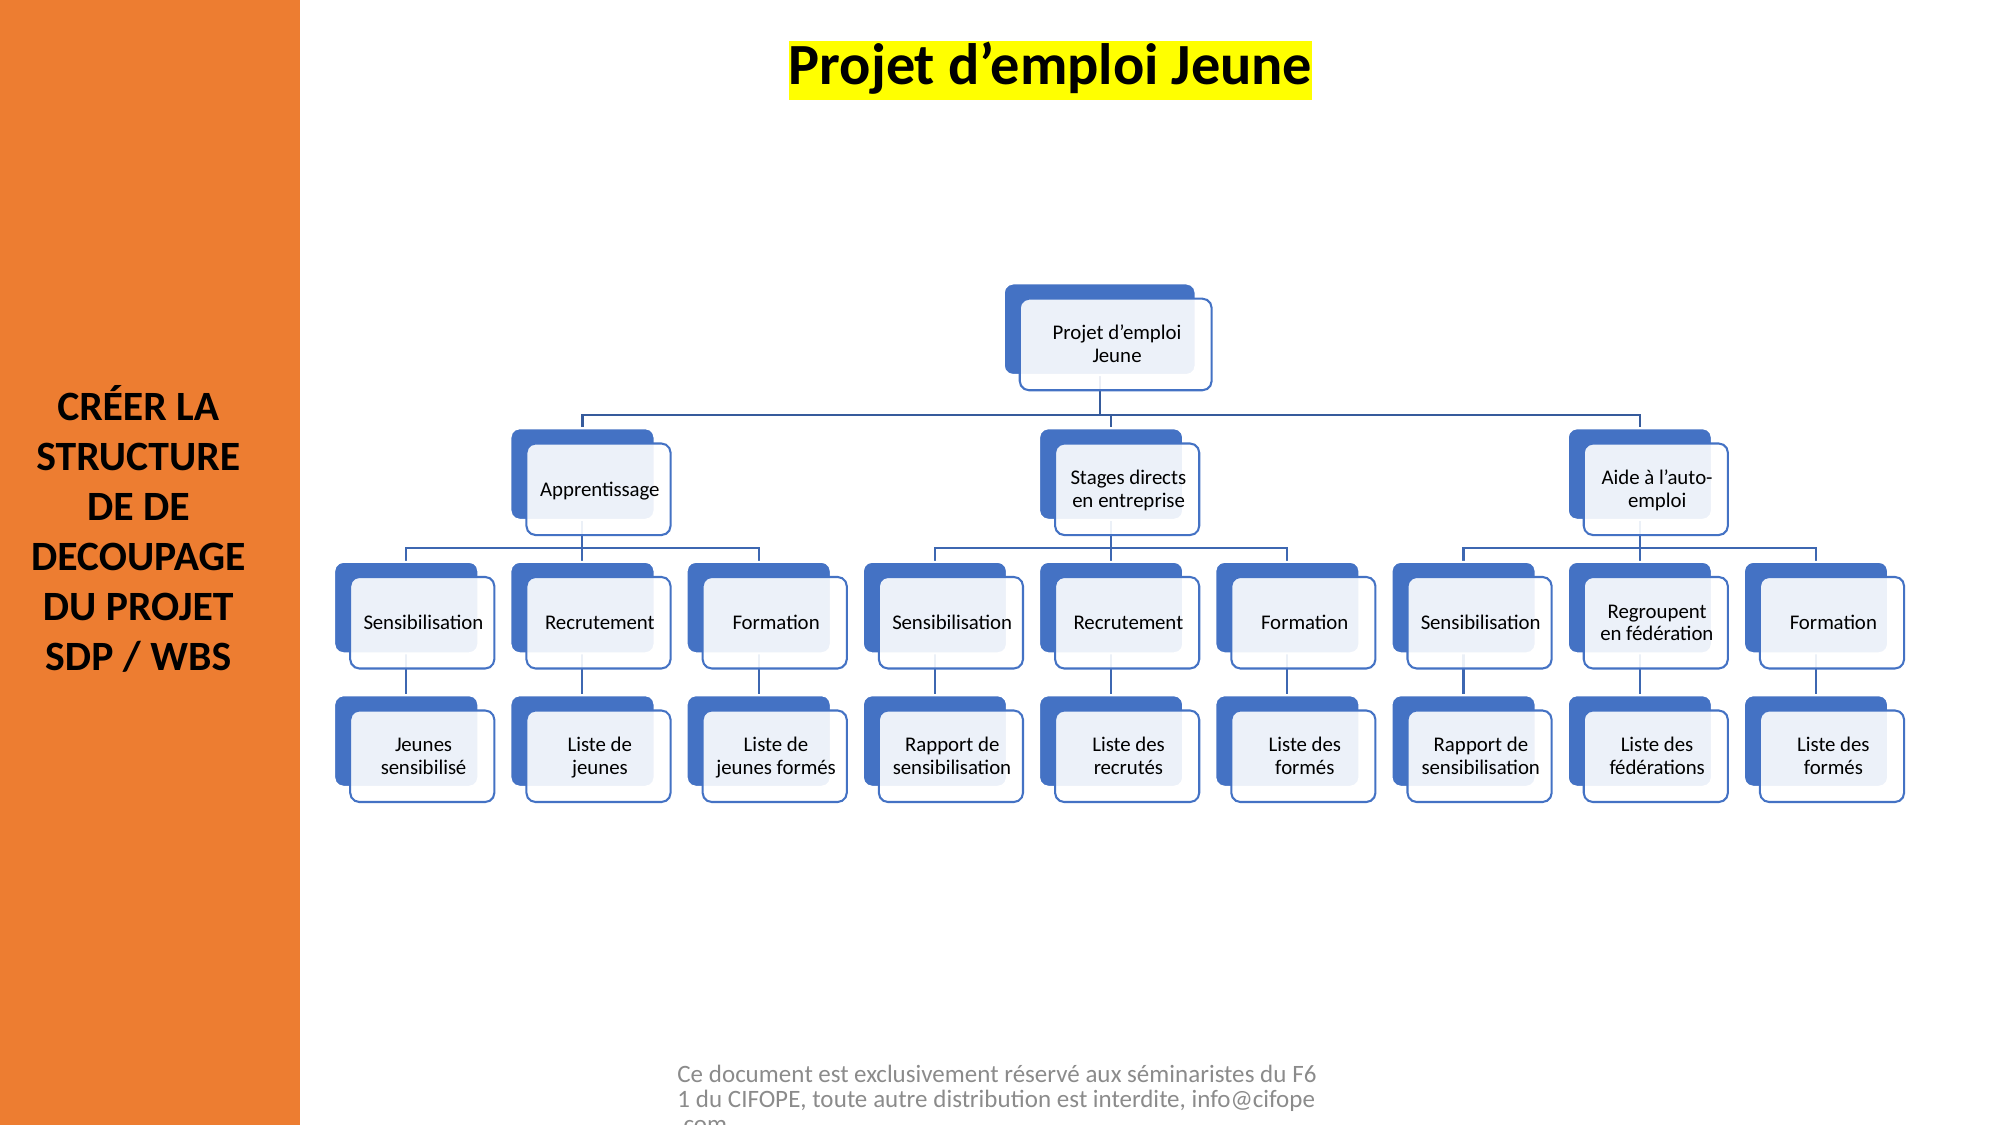

Projet d’emploi Jeune
Projet d’emploi Jeune
Apprentissage
Sensibilisation
Jeunes sensibilisé
Recrutement
Liste de jeunes
Formation
Liste de jeunes formés
Stages directs en entreprise
Sensibilisation
Rapport de sensibilisation
Recrutement
Liste des recrutés
Formation
Liste des formés
Aide à l’auto-emploi
Sensibilisation
Rapport de sensibilisation
Regroupent en fédération
Liste des fédérations
Formation
Liste des formés
CRÉER LA STRUCTURE DE DE DECOUPAGE DU PROJET
SDP / WBS
Ce document est exclusivement réservé aux séminaristes du F61 du CIFOPE, toute autre distribution est interdite, info@cifope.com